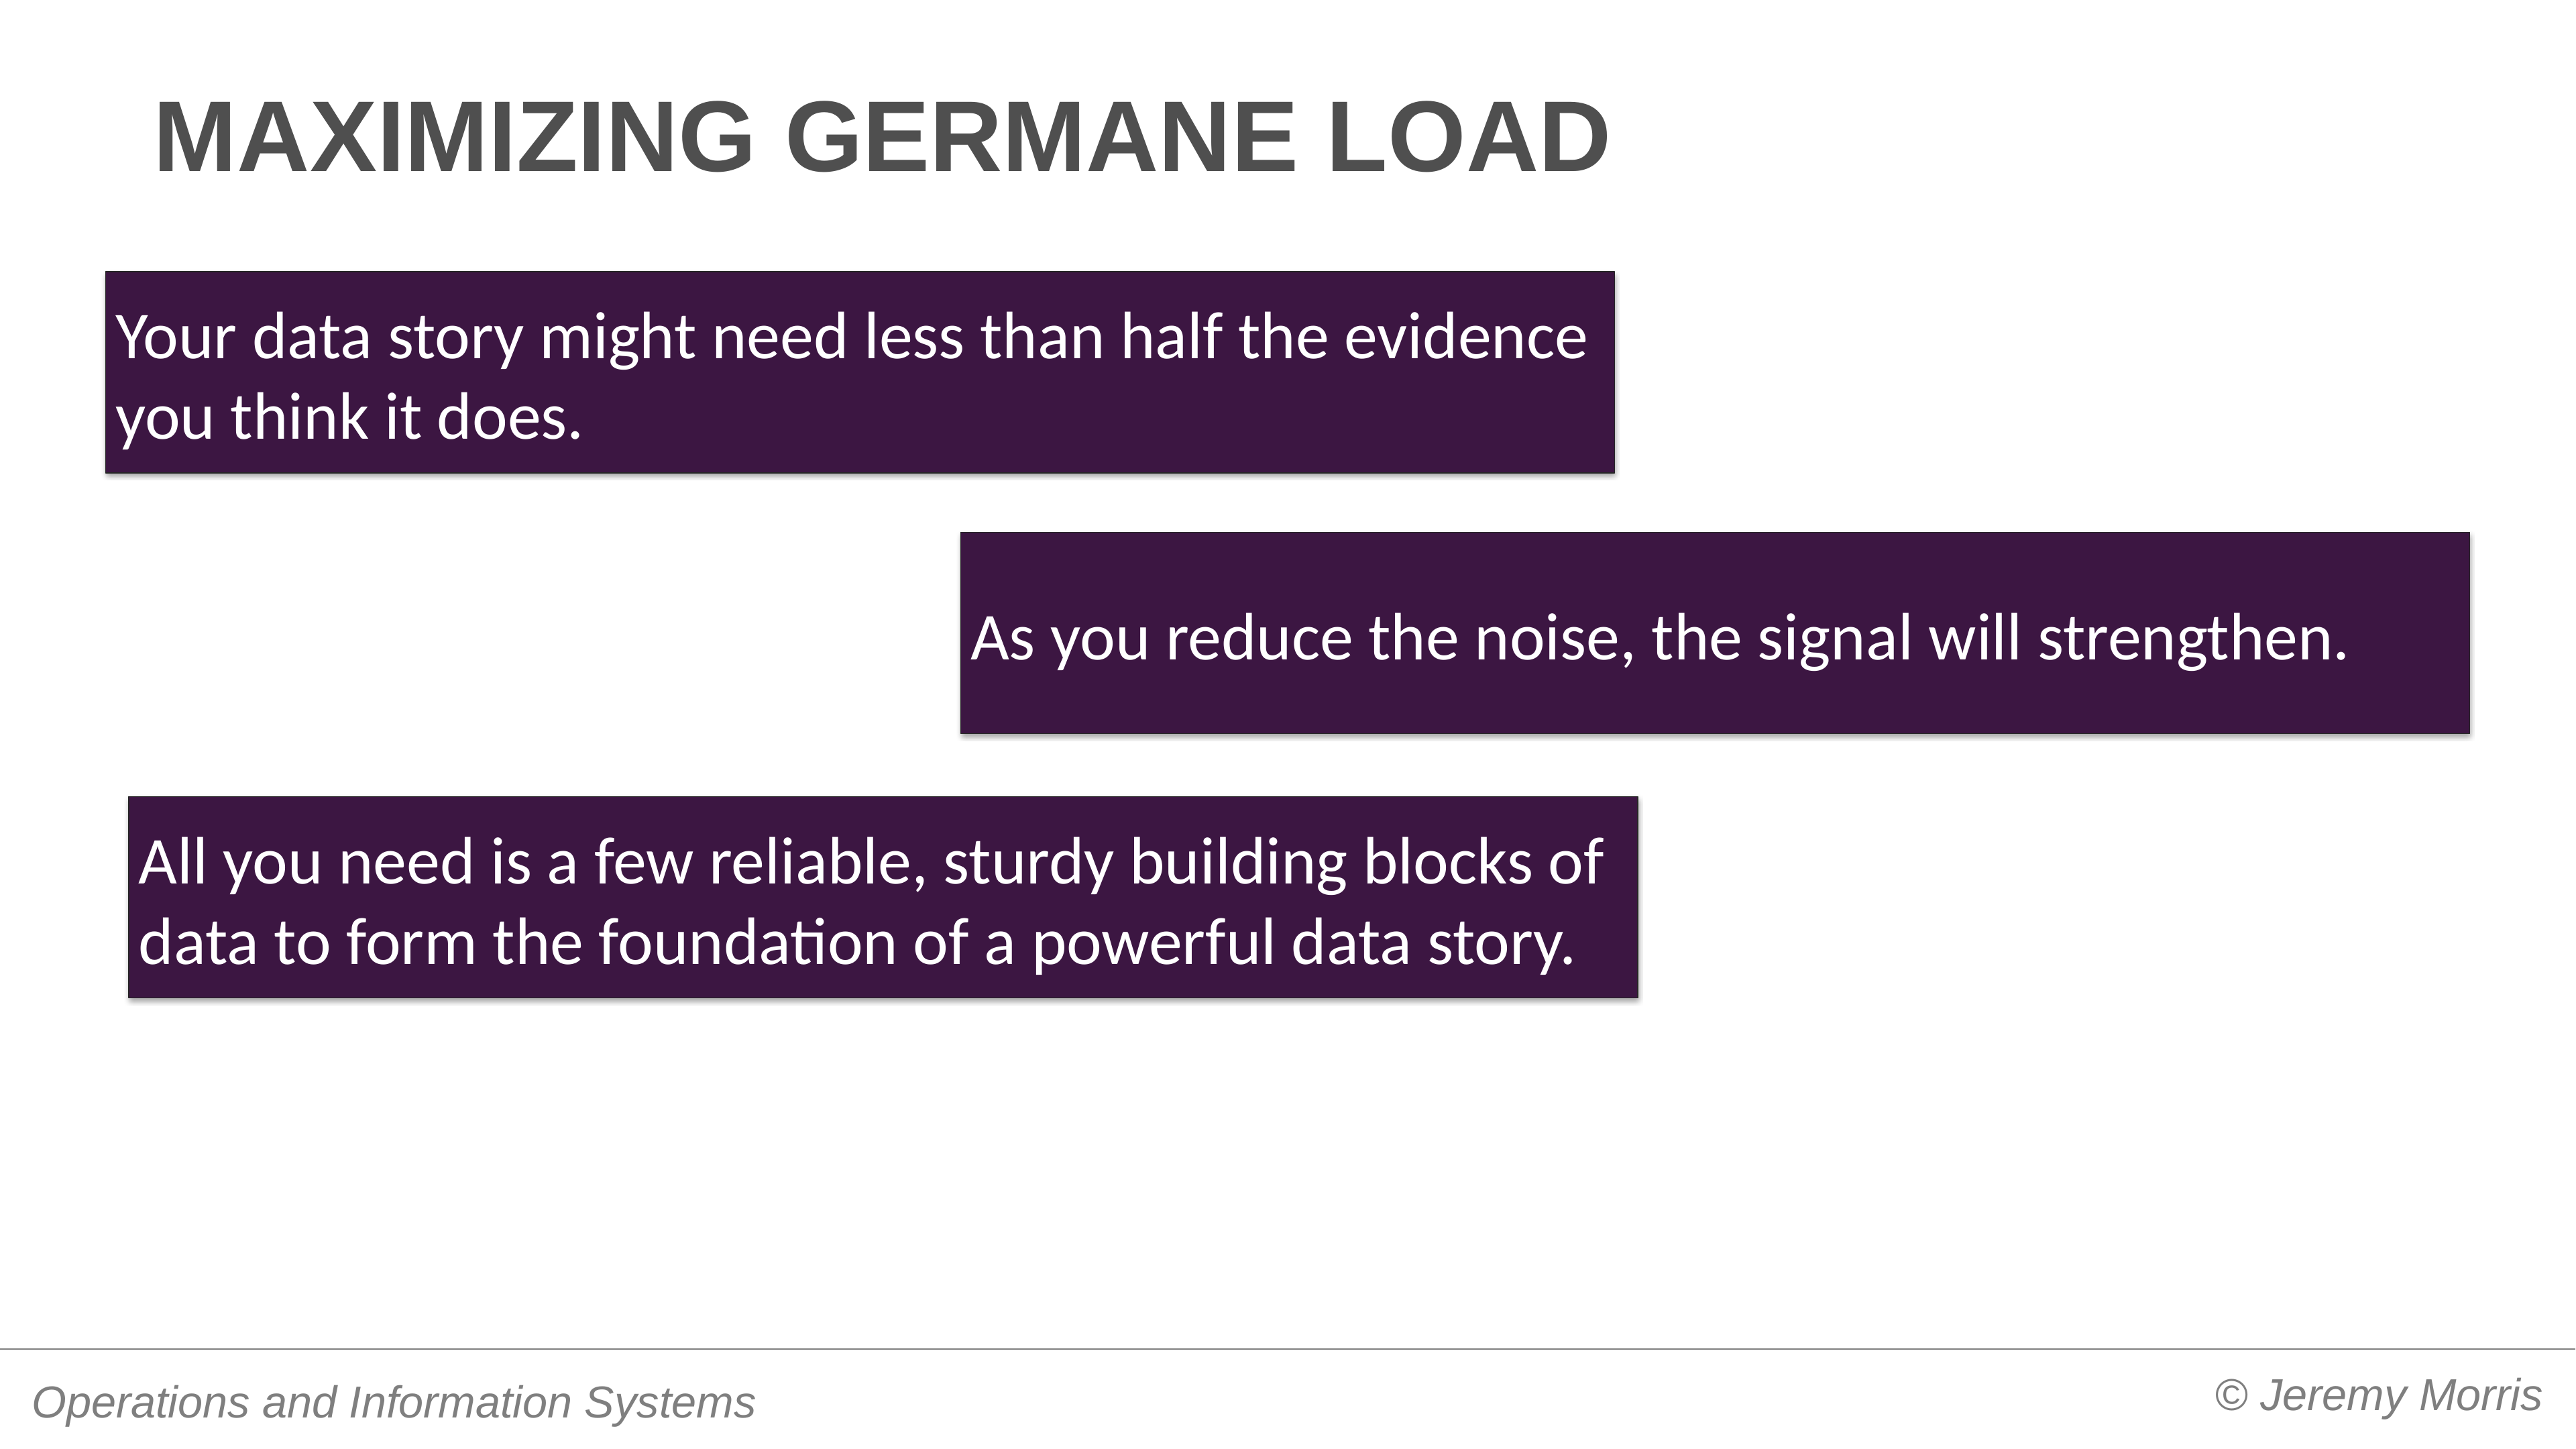

# Maximizing germane load
Your data story might need less than half the evidence you think it does.
As you reduce the noise, the signal will strengthen.
All you need is a few reliable, sturdy building blocks of data to form the foundation of a powerful data story.